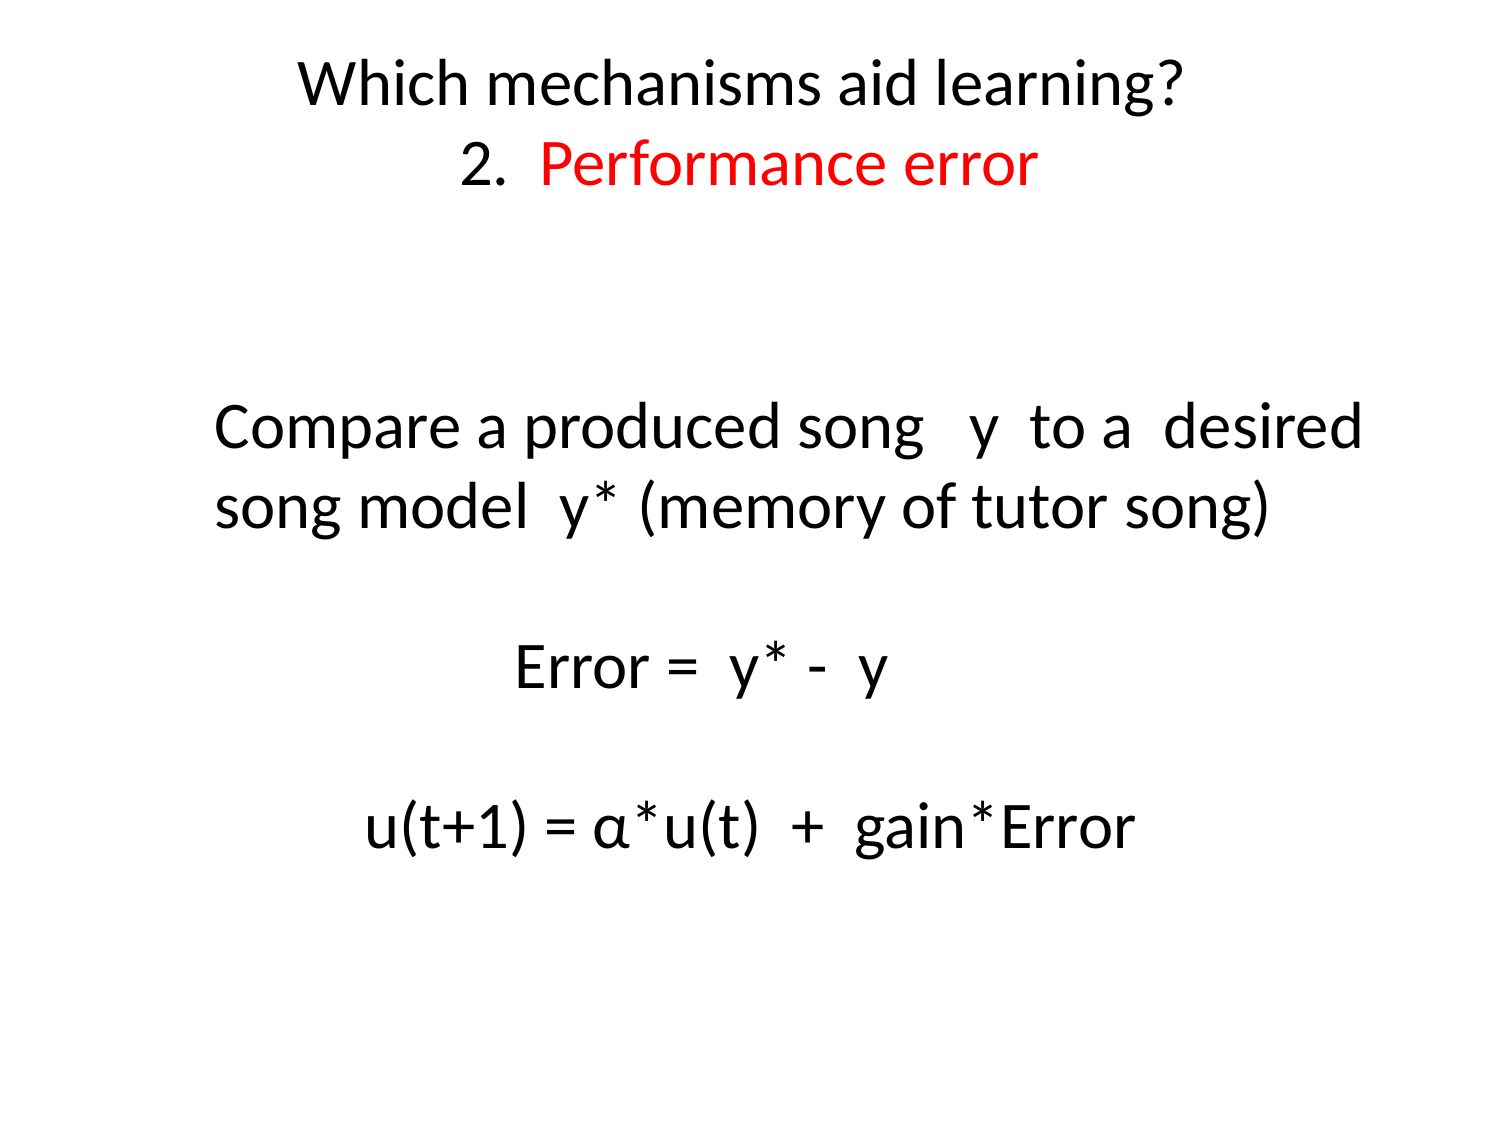

# Which mechanisms aid learning? 2.  Performance error
Compare a produced song   y  to a  desired song model  y* (memory of tutor song)

	 	Error =  y* -  y

	u(t+1) = α*u(t)  +  gain*Error